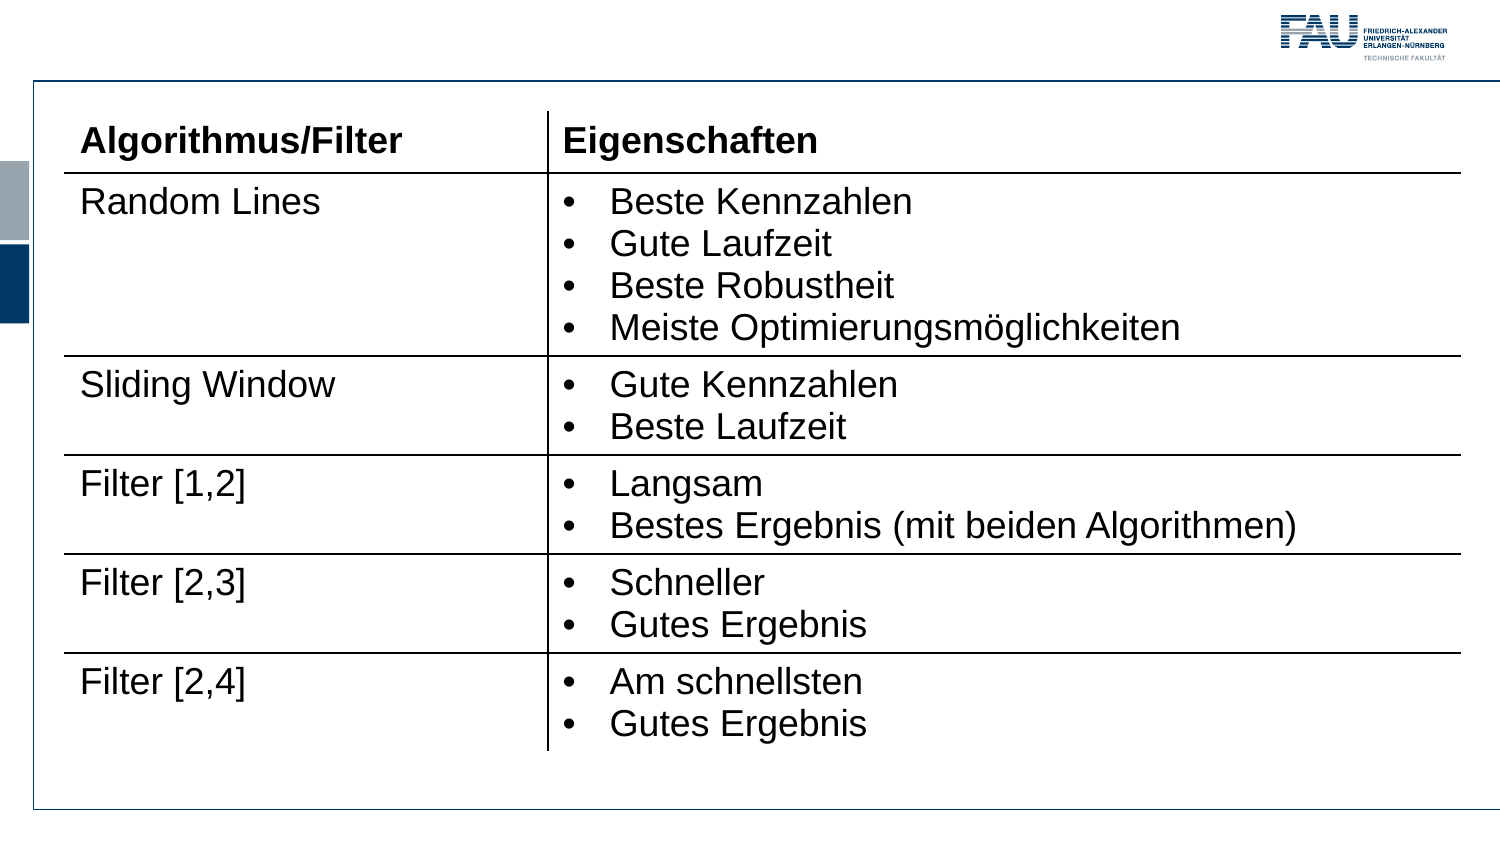

| Algorithmus/Filter | Eigenschaften |
| --- | --- |
| Random Lines | Beste Kennzahlen Gute Laufzeit Beste Robustheit Meiste Optimierungsmöglichkeiten |
| Sliding Window | Gute Kennzahlen Beste Laufzeit |
| Filter [1,2] | Langsam Bestes Ergebnis (mit beiden Algorithmen) |
| Filter [2,3] | Schneller Gutes Ergebnis |
| Filter [2,4] | Am schnellsten Gutes Ergebnis |